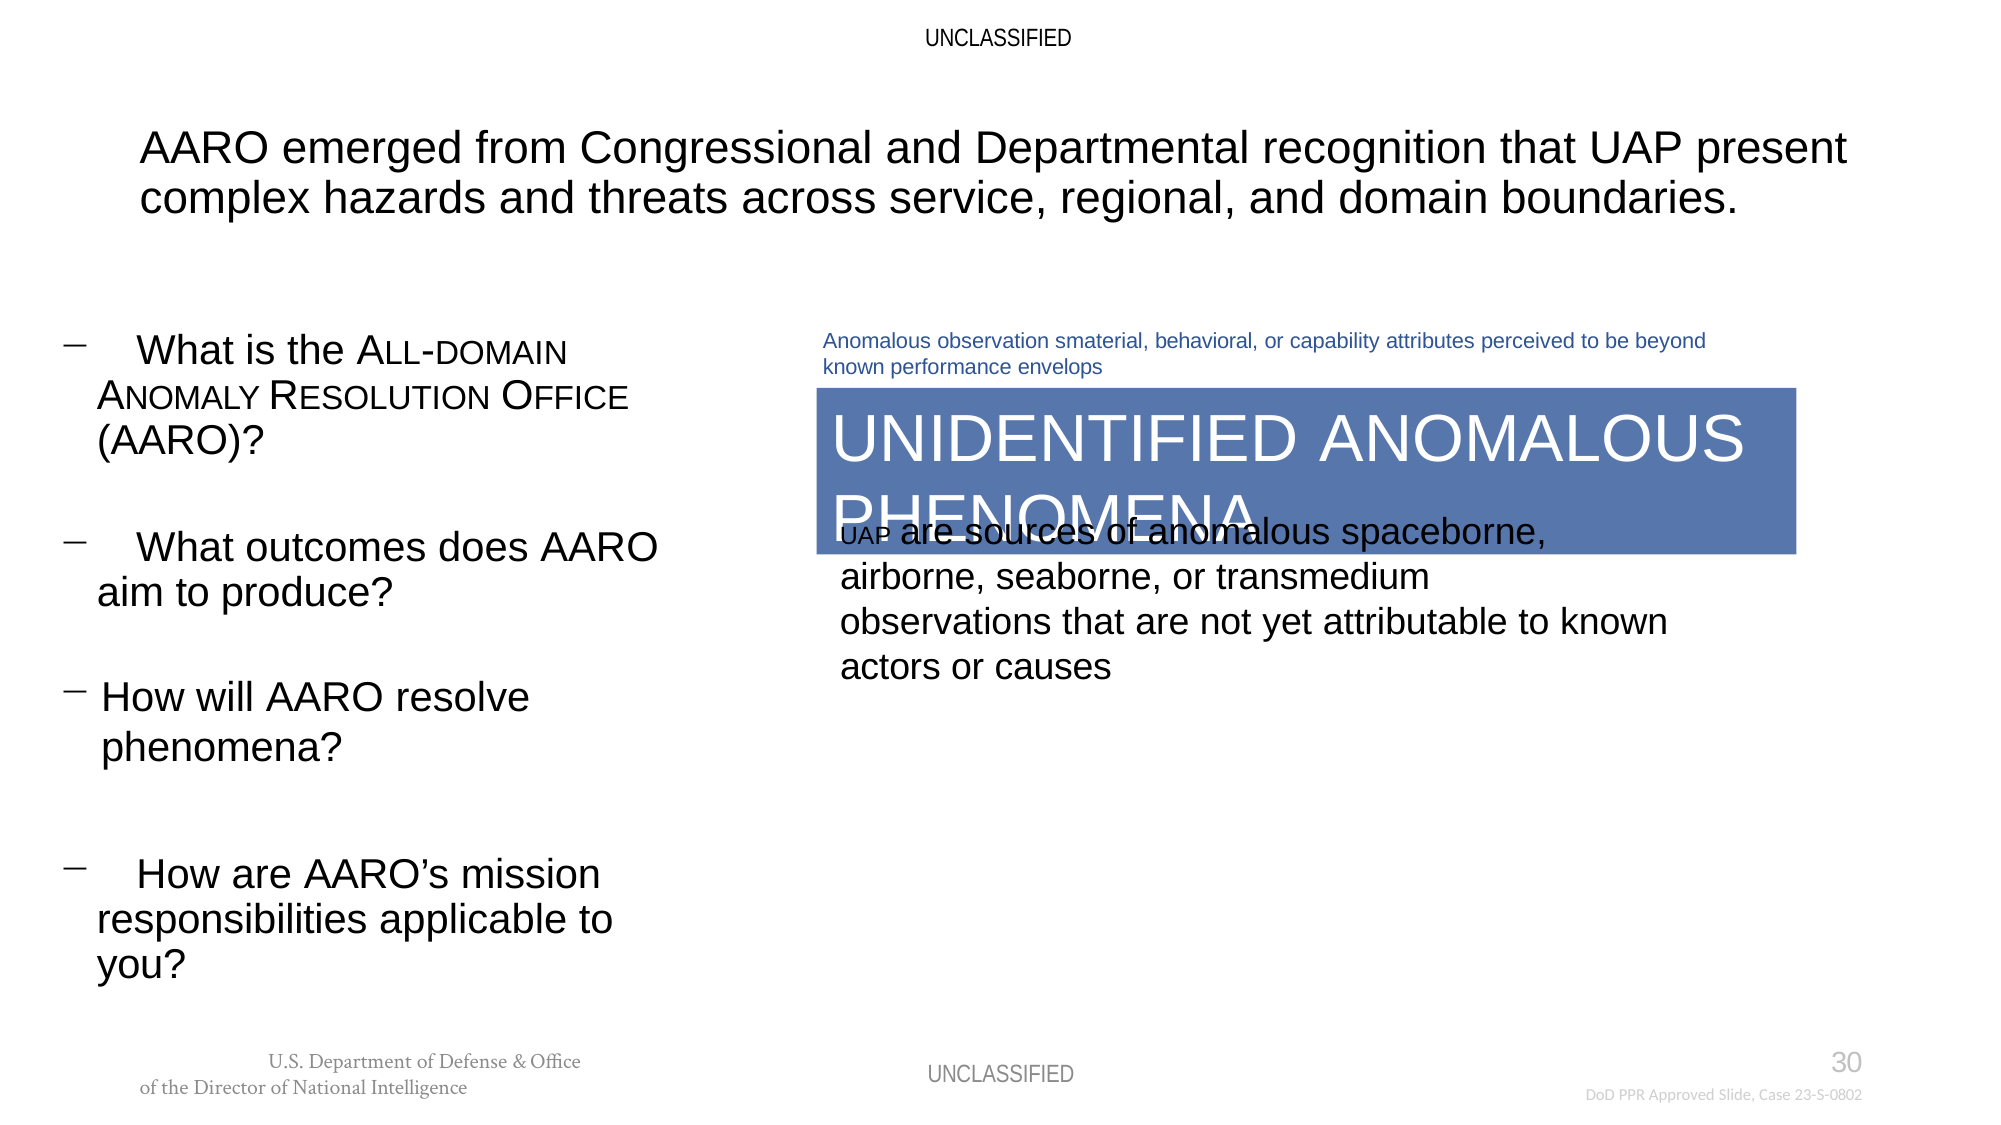

UNCLASSIFIED
# AARO emerged from Congressional and Departmental recognition that UAP present complex hazards and threats across service, regional, and domain boundaries.
	What is the ALL-DOMAIN ANOMALY RESOLUTION OFFICE (AARO)?

	What outcomes does AARO aim to produce?

How will AARO resolve phenomena?

	How are AARO’s mission responsibilities applicable to you?
Anomalous observation smaterial, behavioral, or capability attributes perceived to be beyond known performance envelops
Unidentified Anomalous Phenomena
UAP are sources of anomalous spaceborne, airborne, seaborne, or transmedium
observations that are not yet attributable to known actors or causes
U.S. Department of Defense & Office of the Director of National Intelligence
UNCLASSIFIED
30
DoD PPR Approved Slide, Case 23-S-0802